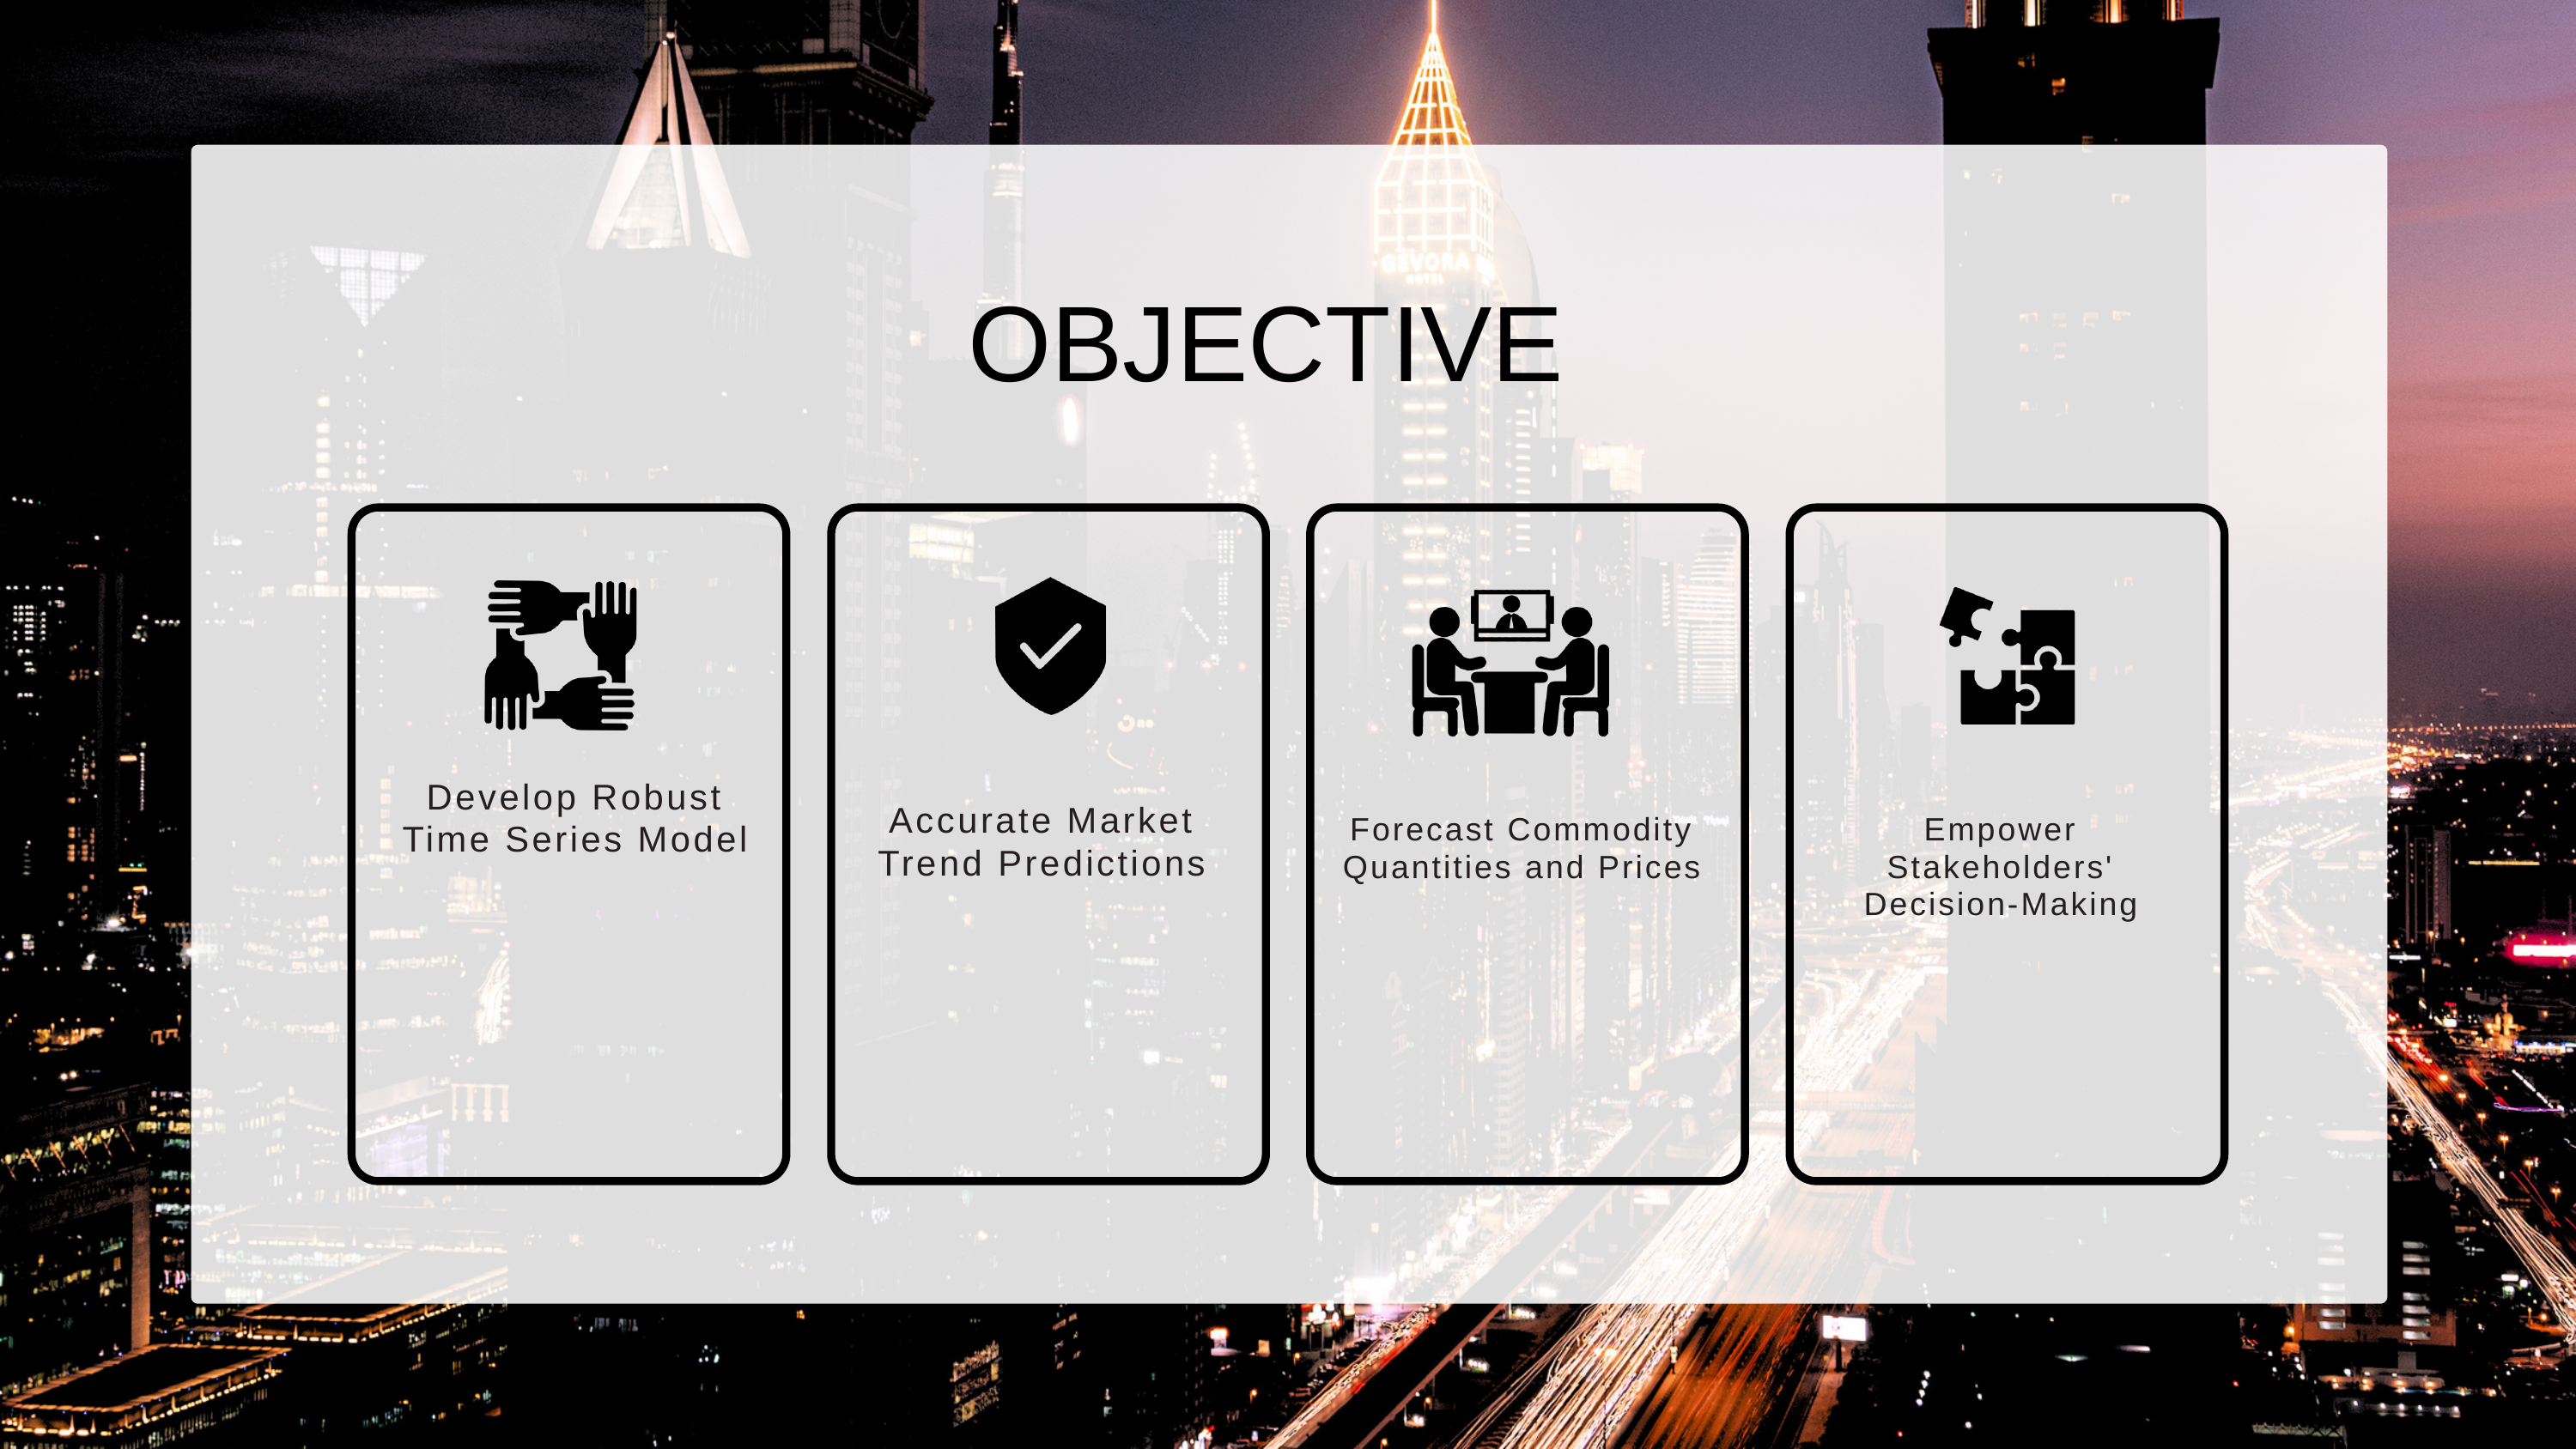

OBJECTIVE

Develop Robust Time Series Model
Accurate Market Trend Predictions
Forecast Commodity Quantities and Prices
Empower Stakeholders' Decision-Making